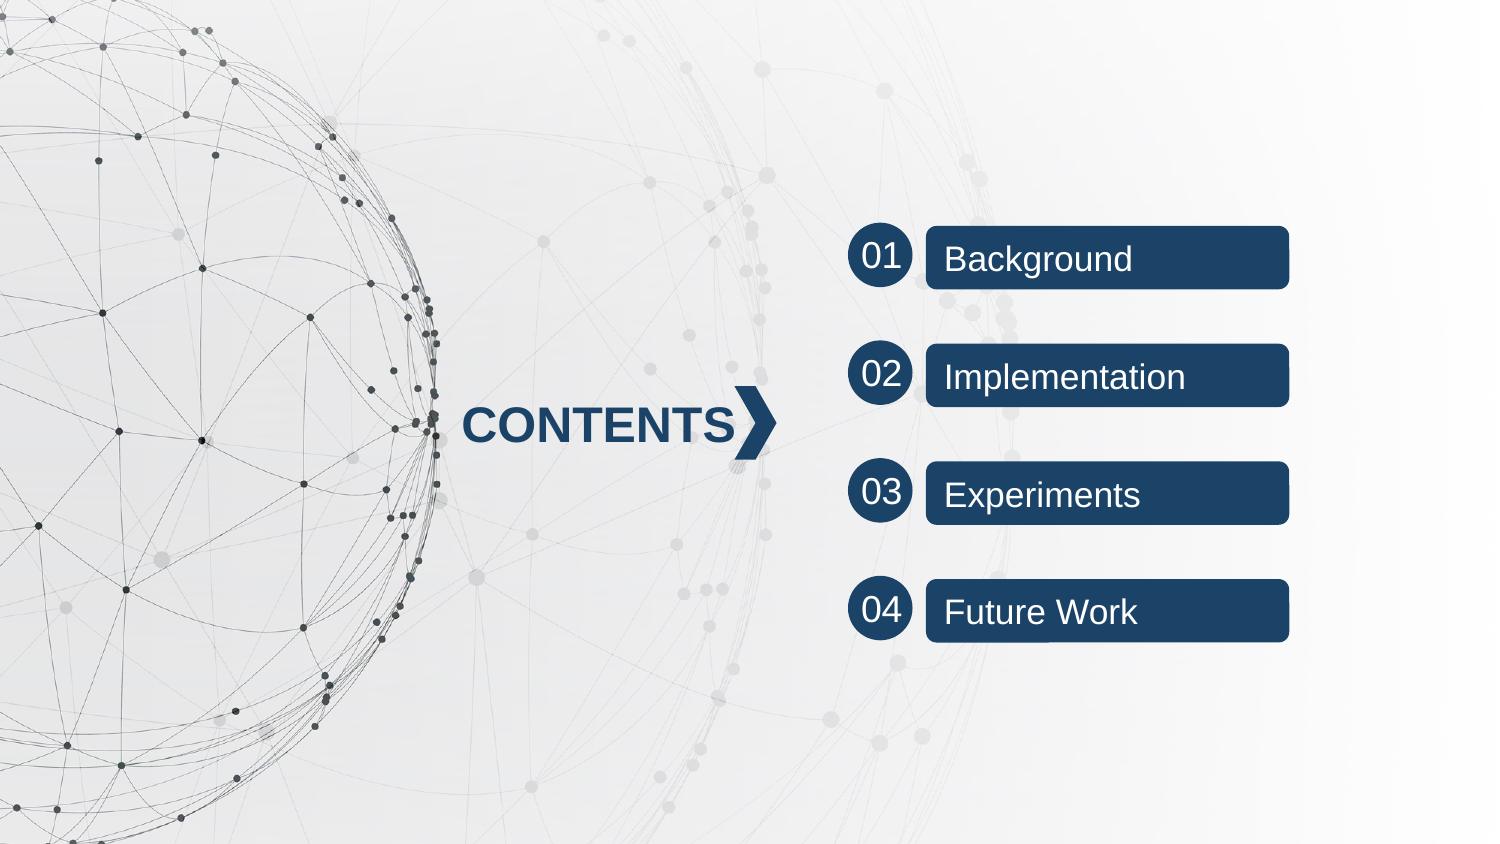

01
Background

02
Implementation
CONTENTS

03
Experiments

04
Future Work